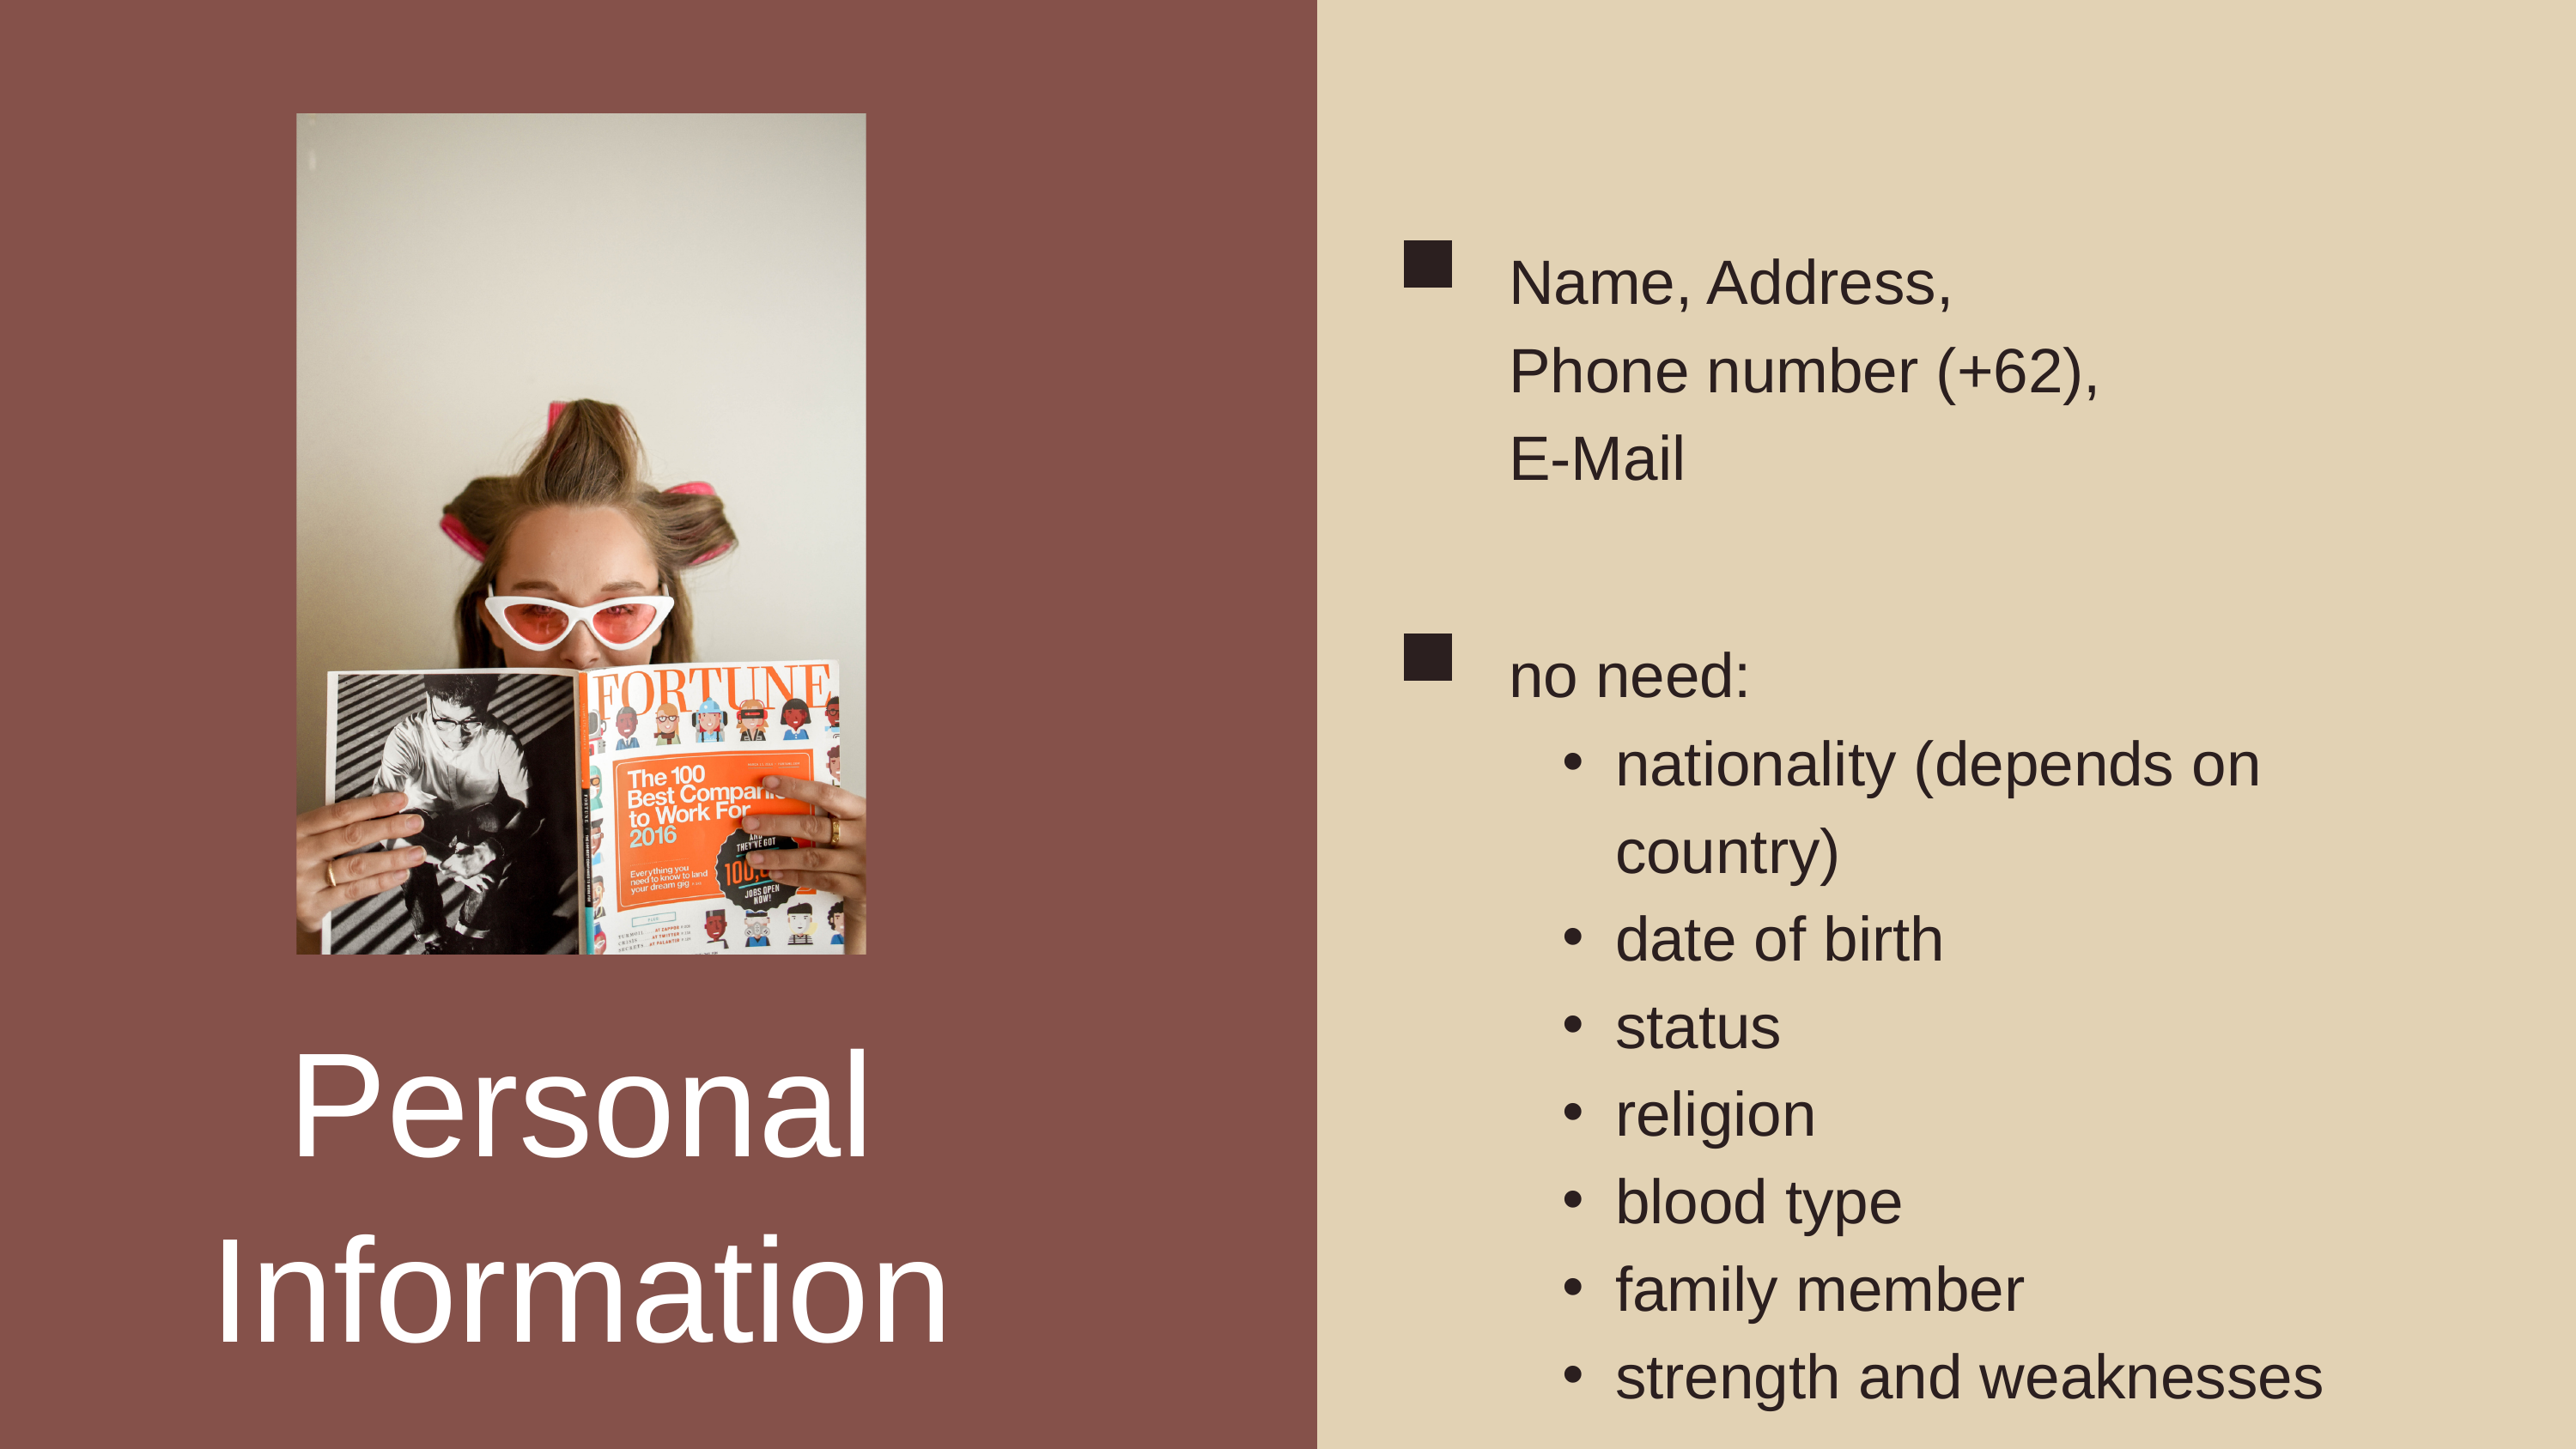

Name, Address,
Phone number (+62),
E-Mail

no need:
nationality (depends on country)
date of birth
status
religion
blood type
family member
strength and weaknesses

Personal Information